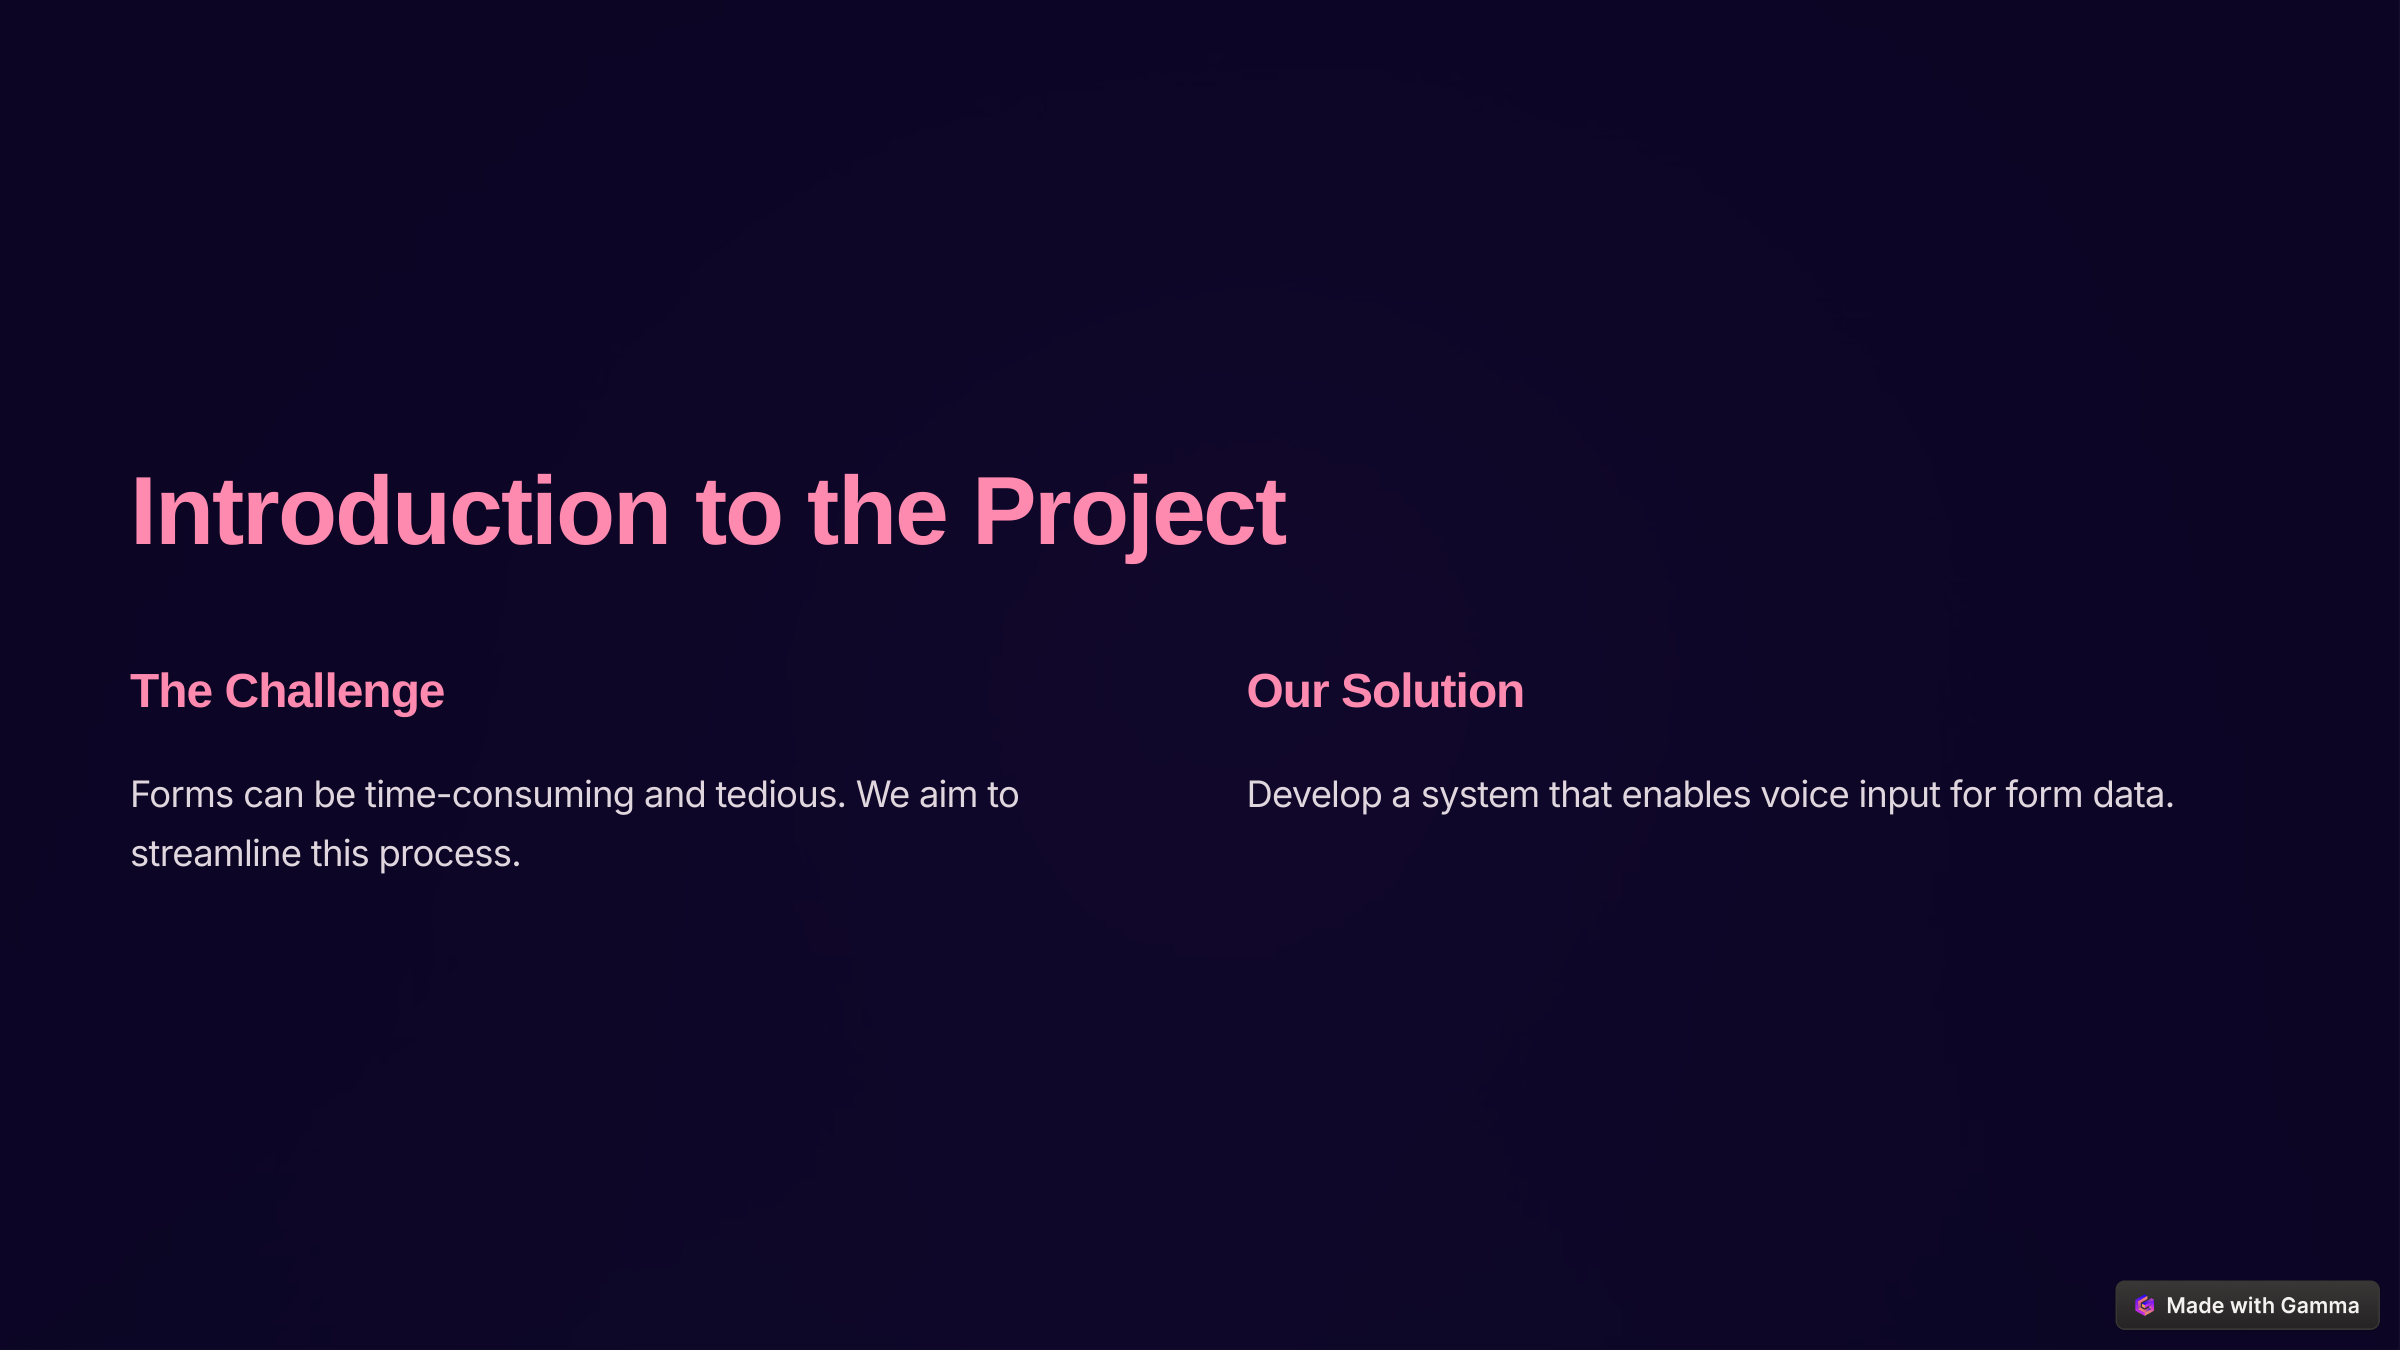

Introduction to the Project
The Challenge
Our Solution
Forms can be time-consuming and tedious. We aim to streamline this process.
Develop a system that enables voice input for form data.